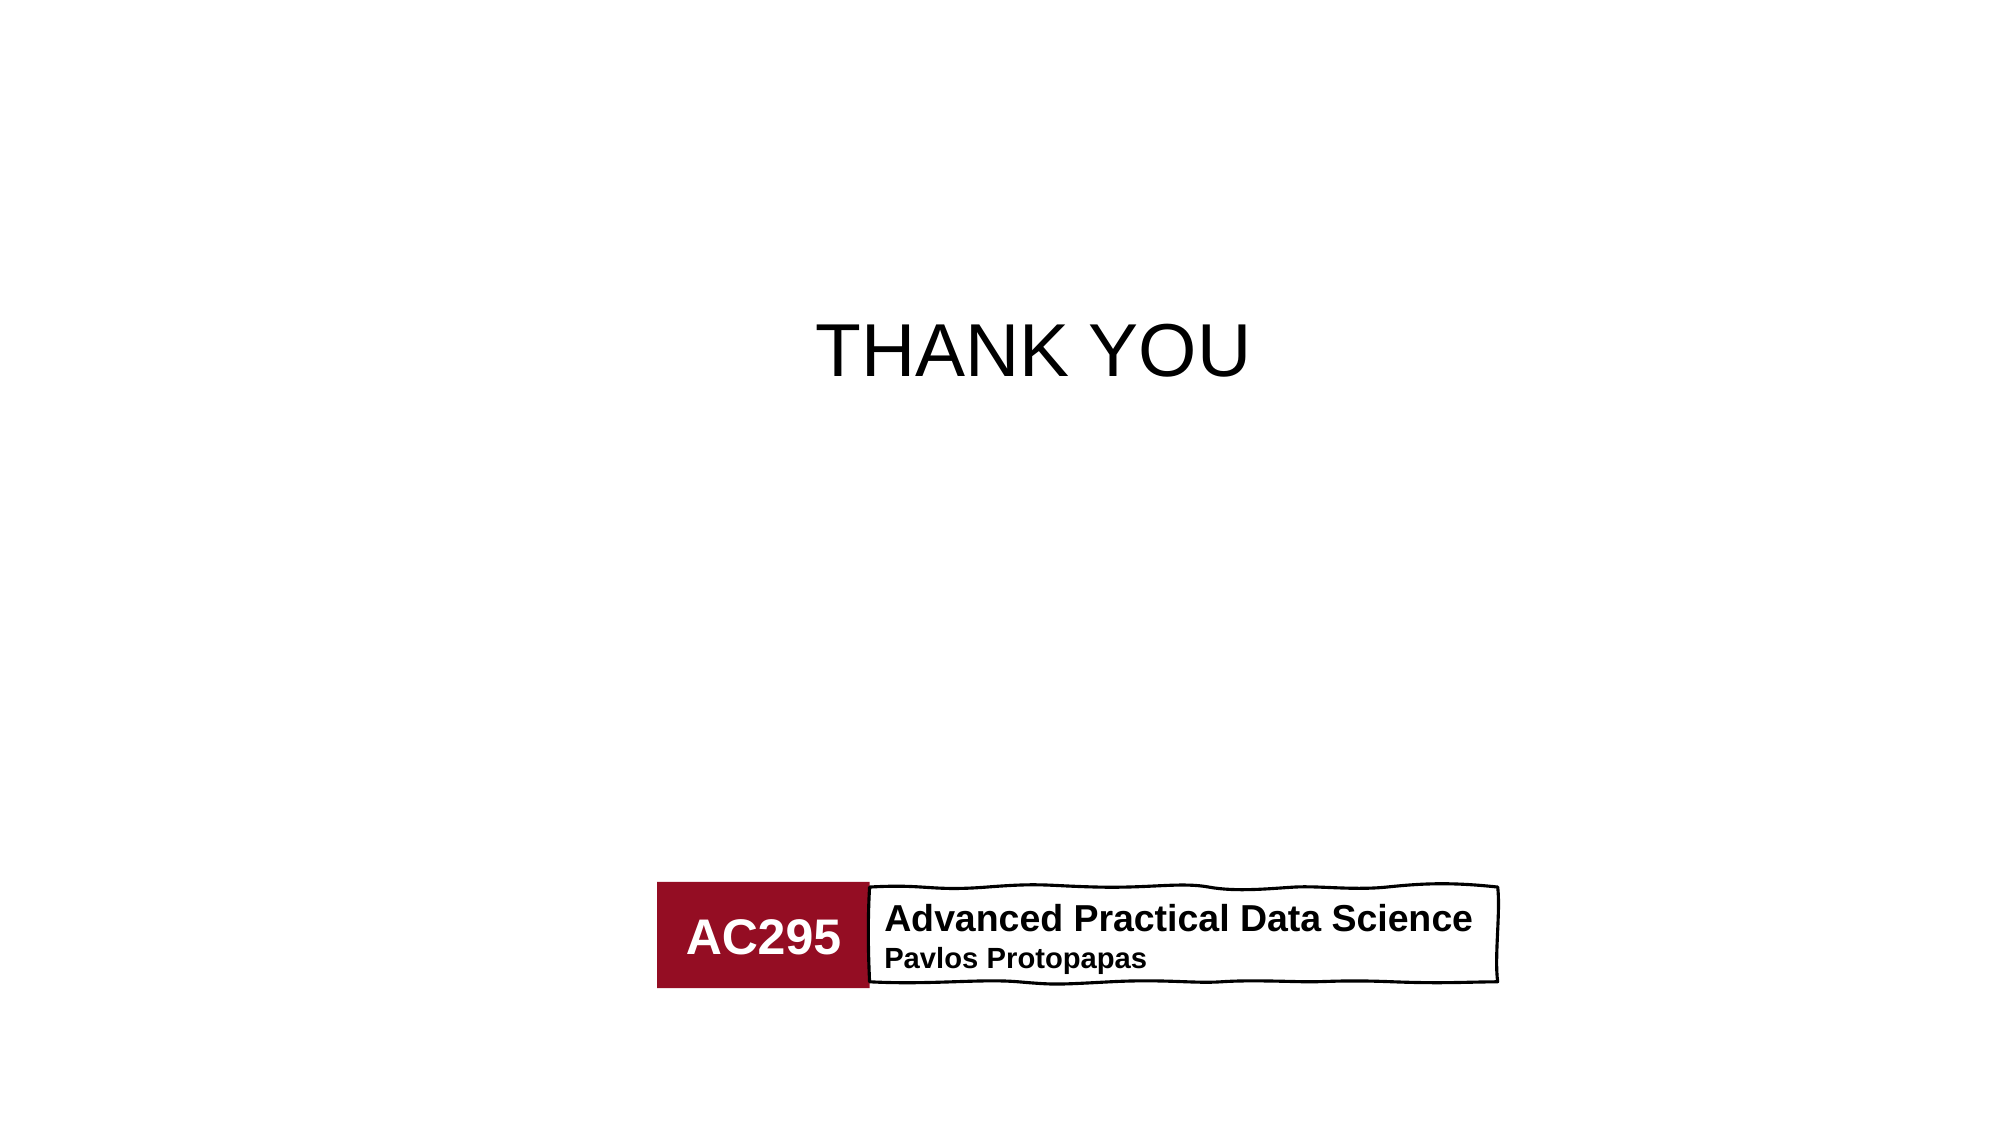

THANK YOU

Advanced Practical Data Science
Pavlos Protopapas
AC295